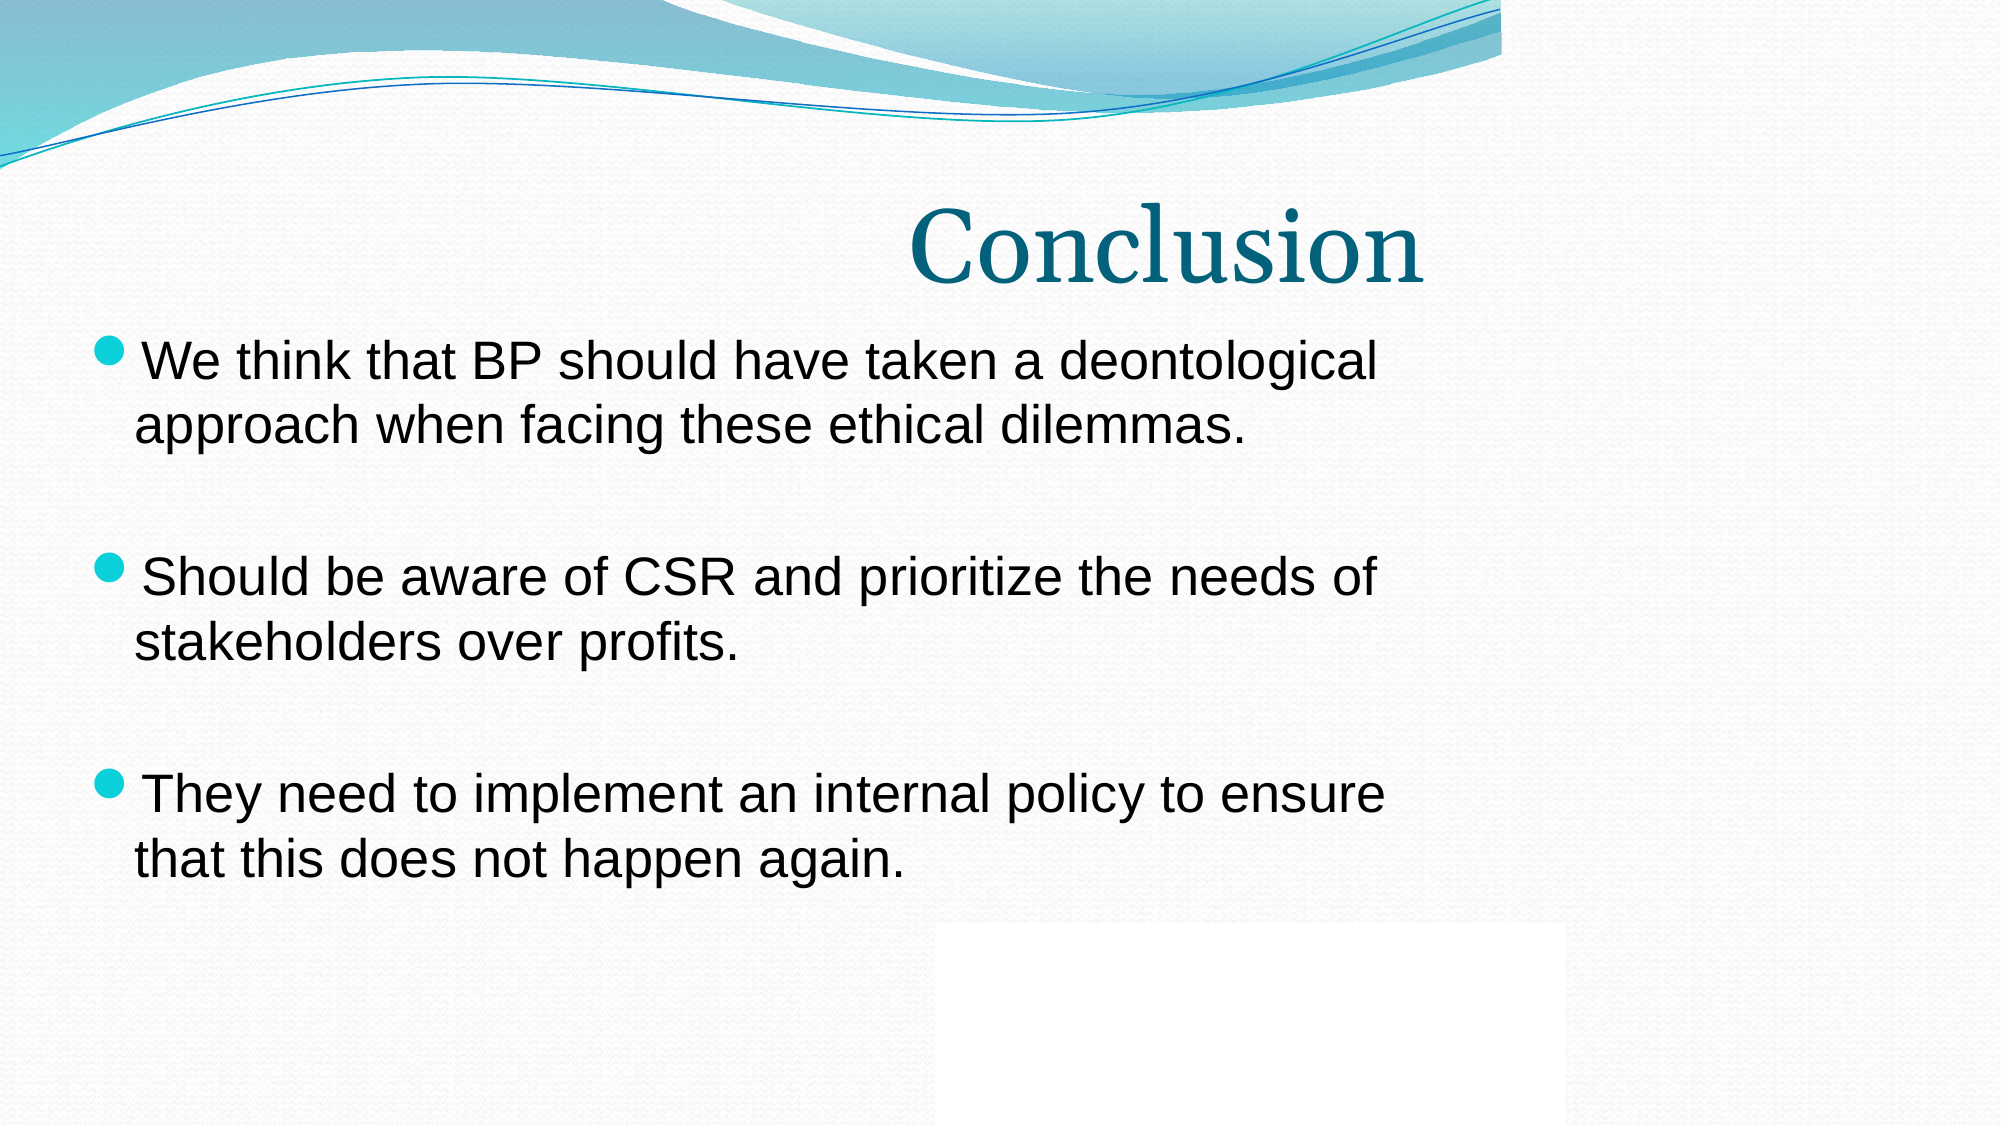

# Conclusion
We think that BP should have taken a deontological approach when facing these ethical dilemmas.

Should be aware of CSR and prioritize the needs of stakeholders over profits.

They need to implement an internal policy to ensure that this does not happen again.